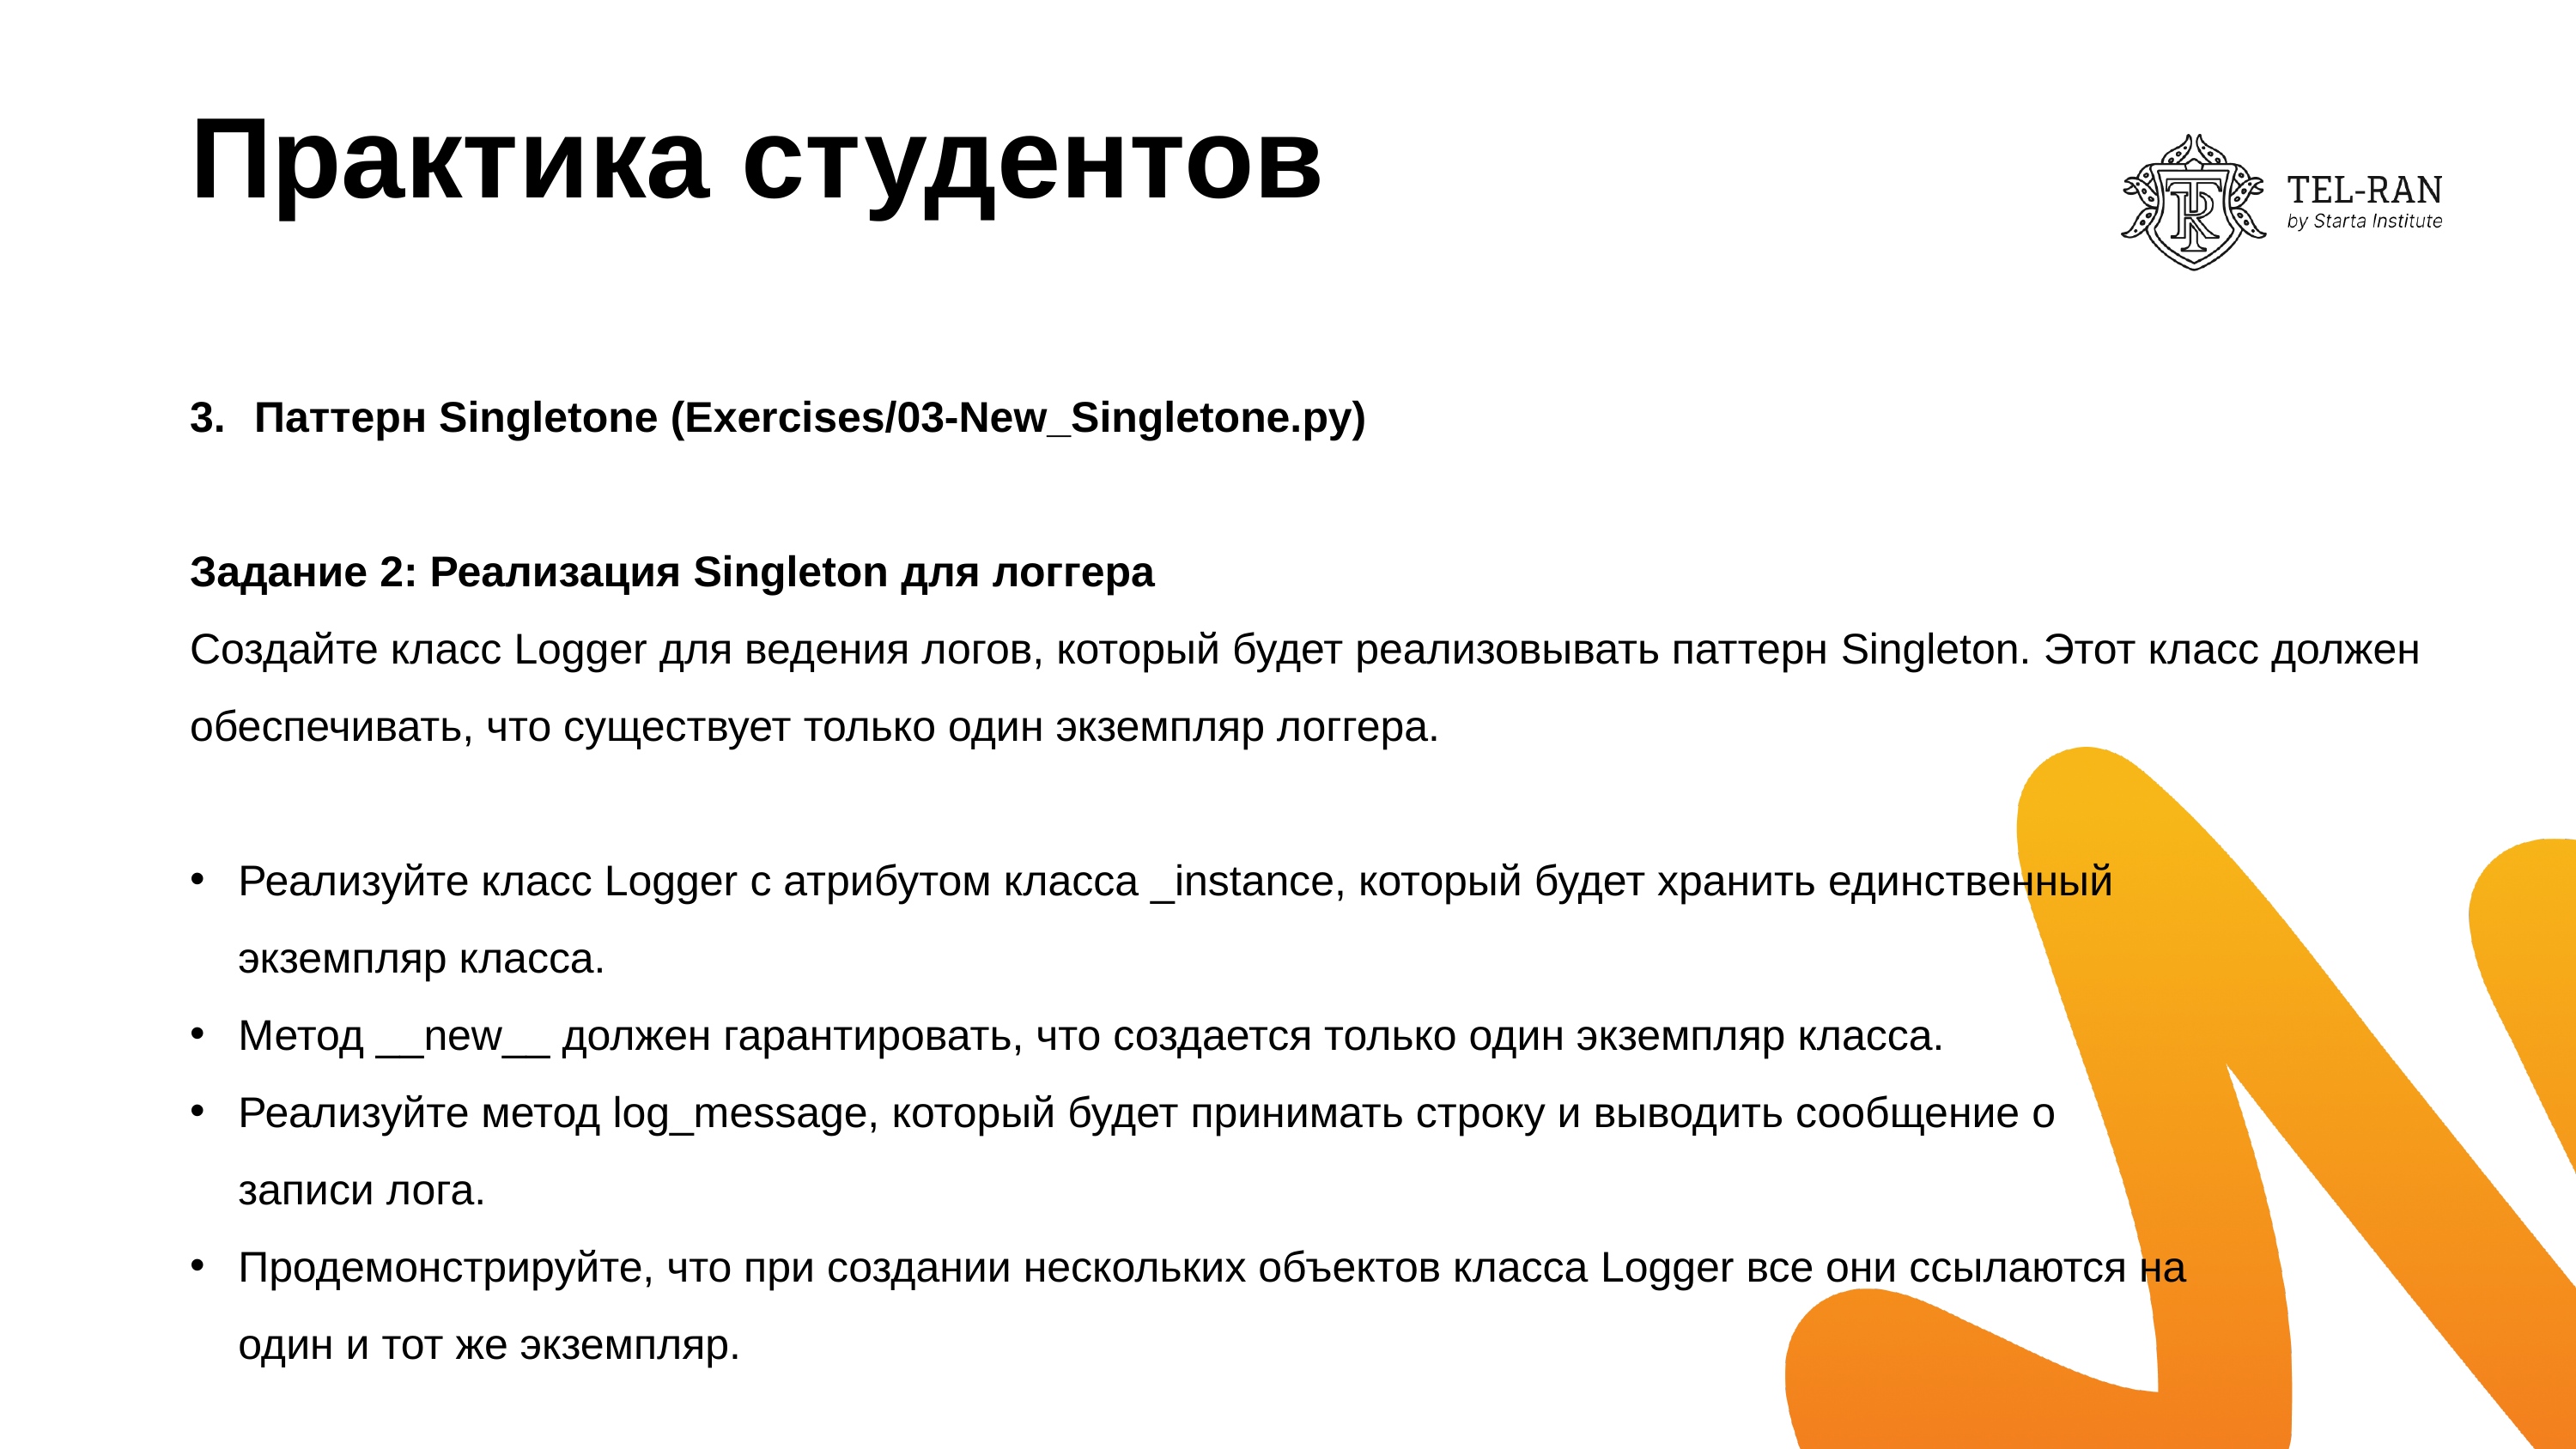

# Практика студентов
Паттерн Singletone (Exercises/03-New_Singletone.py)

Задание 2: Реализация Singleton для логгера
Создайте класс Logger для ведения логов, который будет реализовывать паттерн Singleton. Этот класс должен обеспечивать, что существует только один экземпляр логгера.

Реализуйте класс Logger с атрибутом класса _instance, который будет хранить единственный
экземпляр класса.
Метод __new__ должен гарантировать, что создается только один экземпляр класса.
Реализуйте метод log_message, который будет принимать строку и выводить сообщение о
записи лога.
Продемонстрируйте, что при создании нескольких объектов класса Logger все они ссылаются на
один и тот же экземпляр.